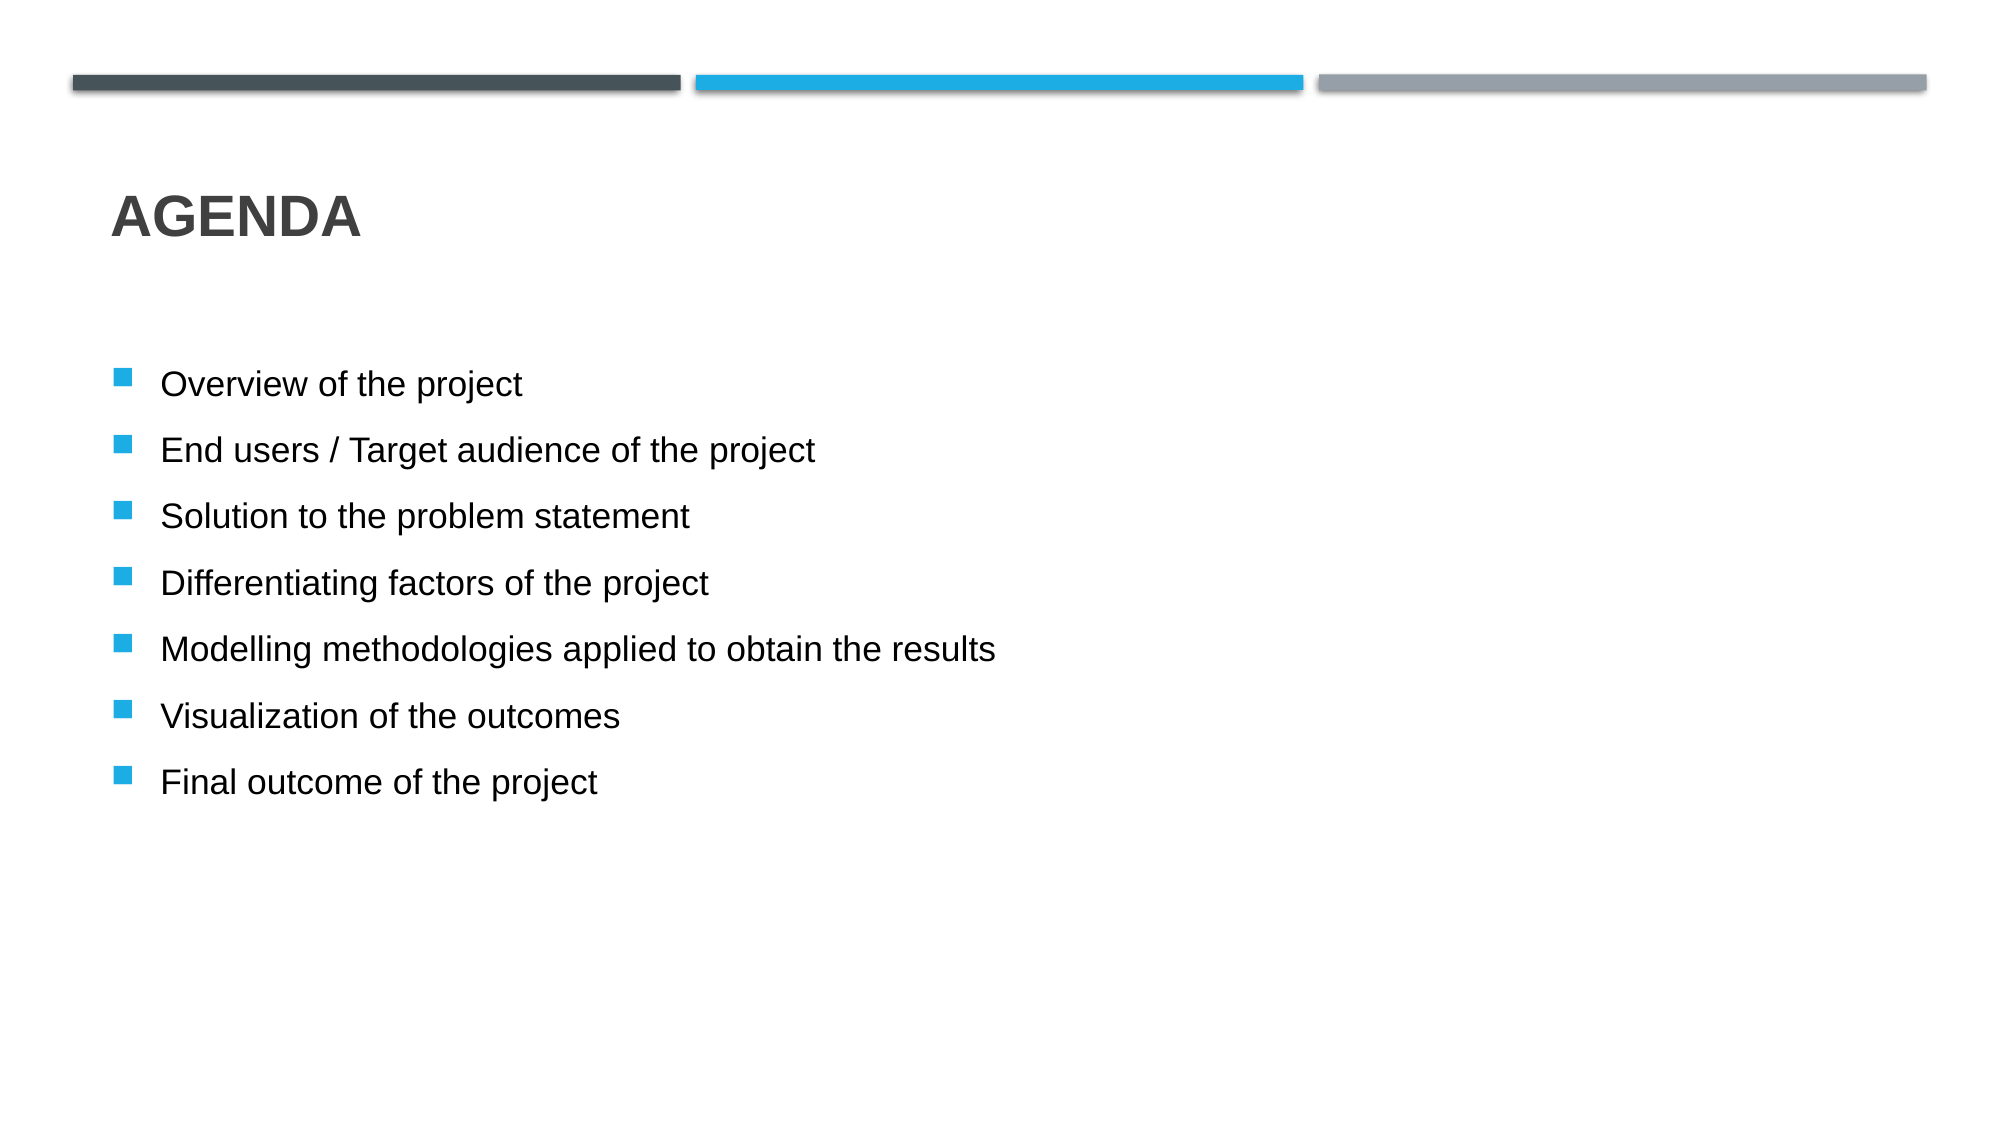

# AGENDA
Overview of the project
End users / Target audience of the project
Solution to the problem statement
Differentiating factors of the project
Modelling methodologies applied to obtain the results
Visualization of the outcomes
Final outcome of the project